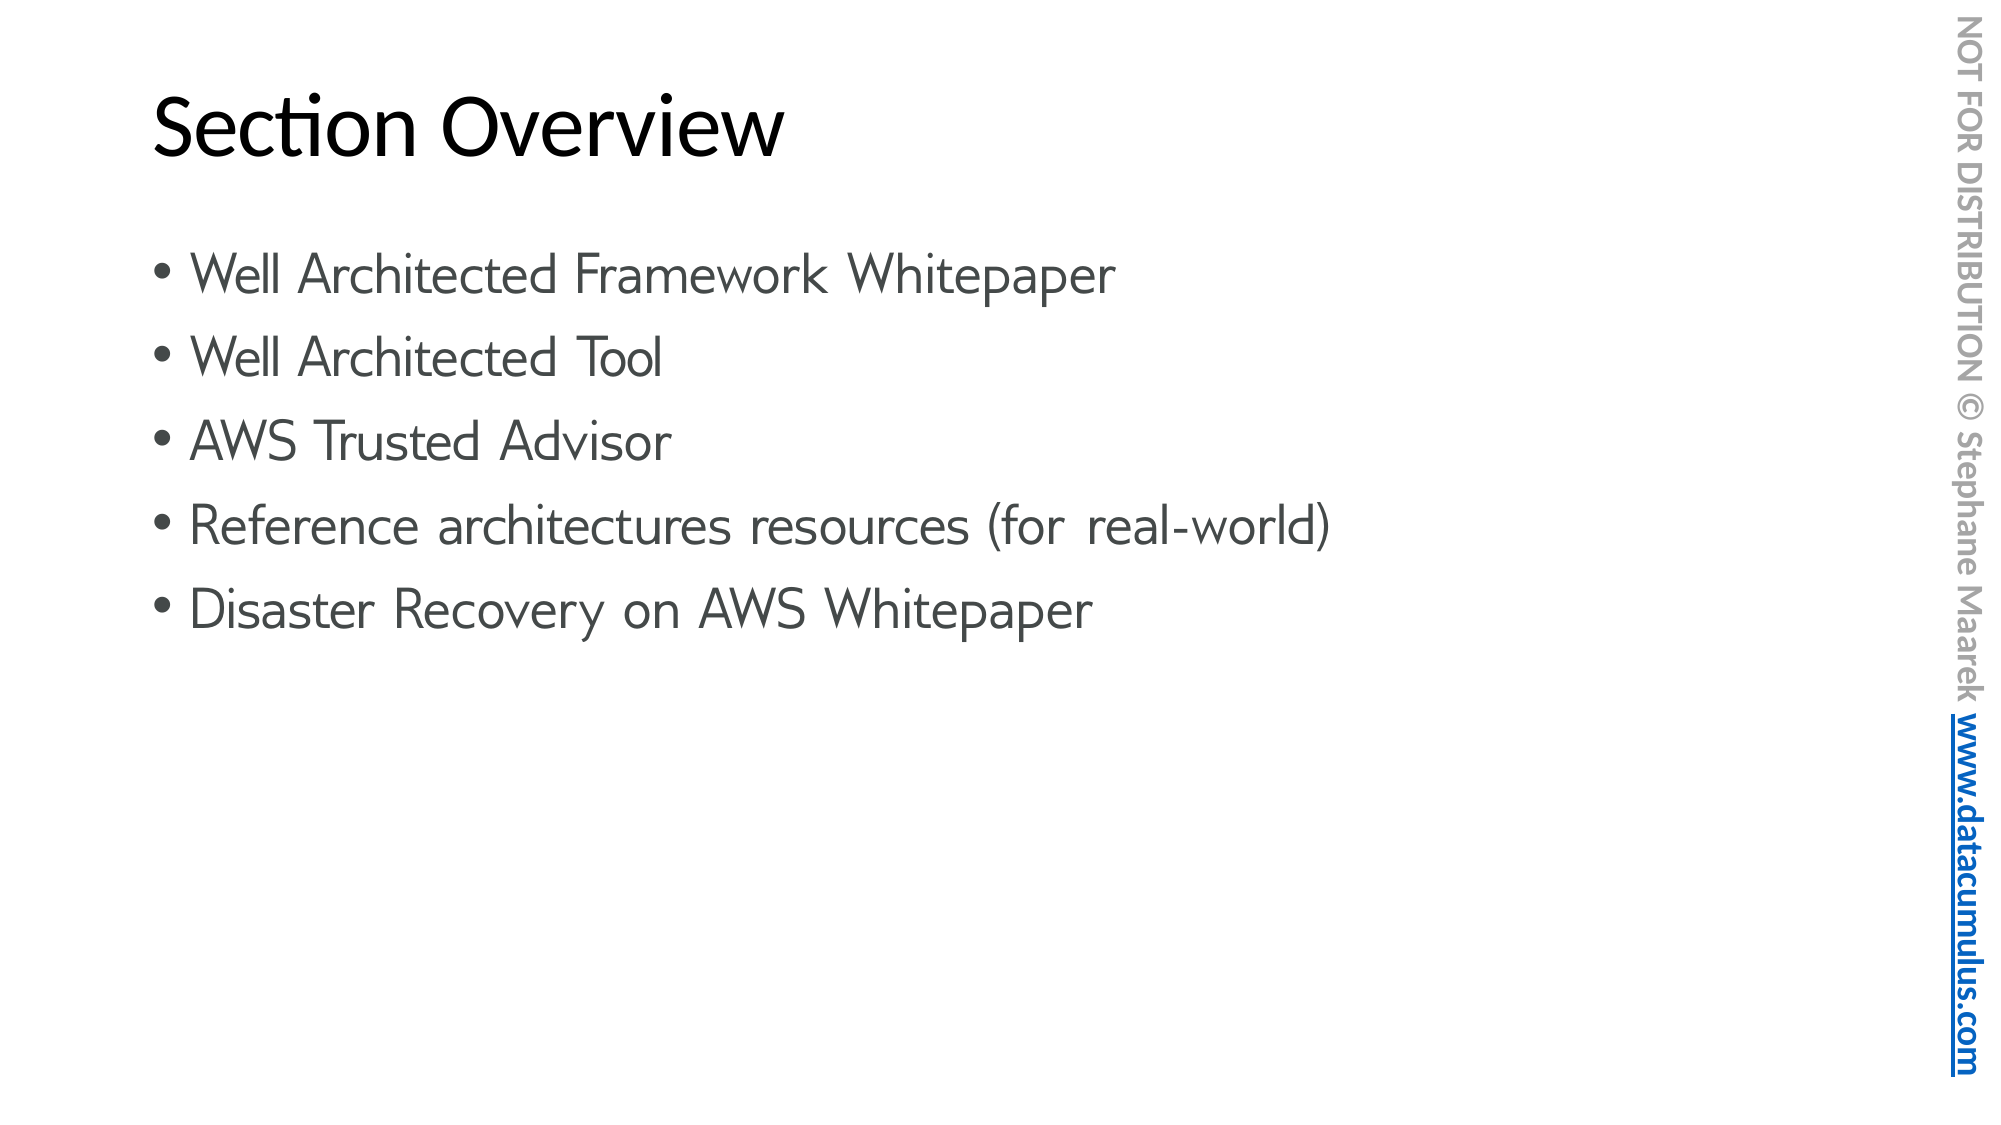

NOT FOR DISTRIBUTION © Stephane Maarek www.datacumulus.com
# Section Overview
Well Architected Framework Whitepaper
Well Architected Tool
AWS Trusted Advisor
Reference architectures resources (for real-world)
Disaster Recovery on AWS Whitepaper
© Stephane Maarek